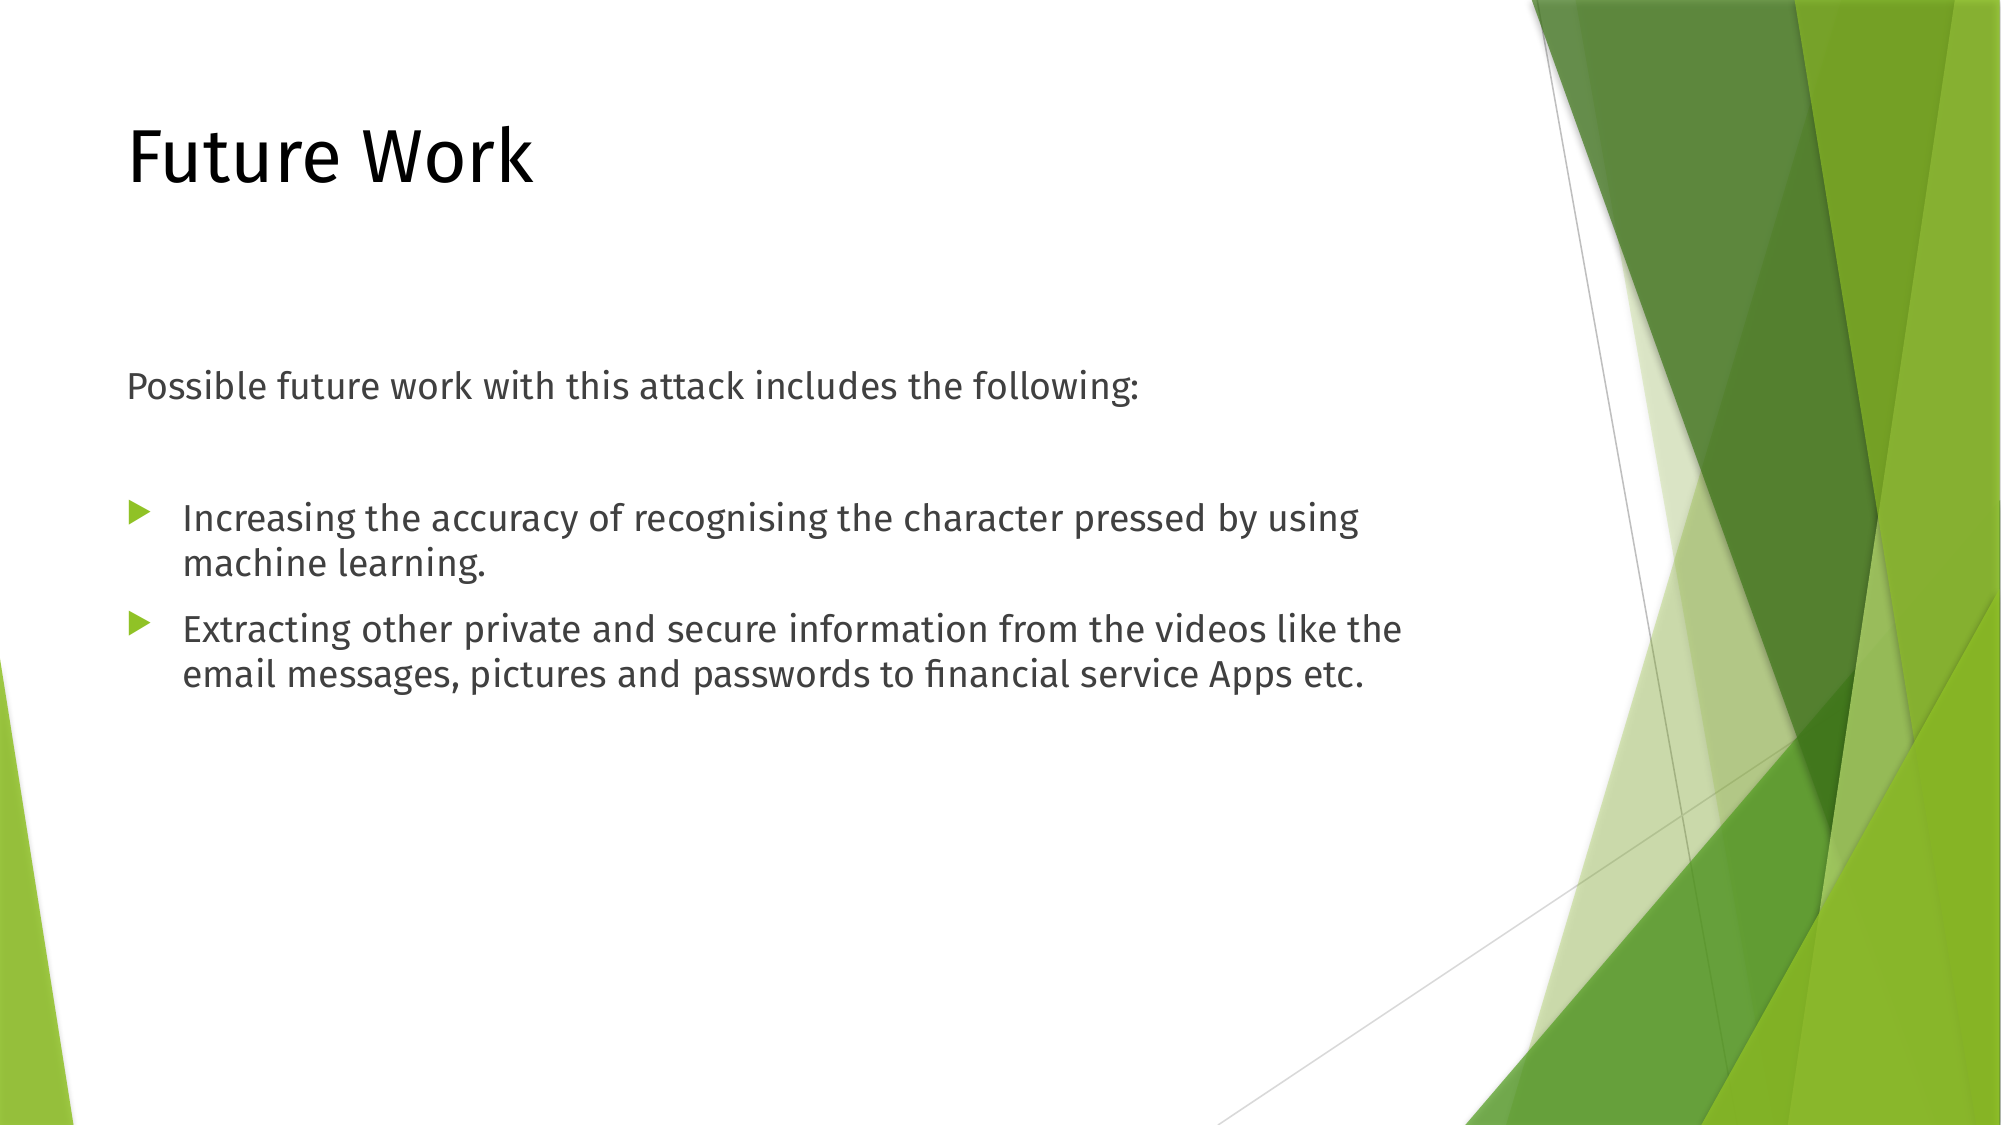

# Future Work
Possible future work with this attack includes the following:

Increasing the accuracy of recognising the character pressed by using machine learning.
Extracting other private and secure information from the videos like the email messages, pictures and passwords to financial service Apps etc.